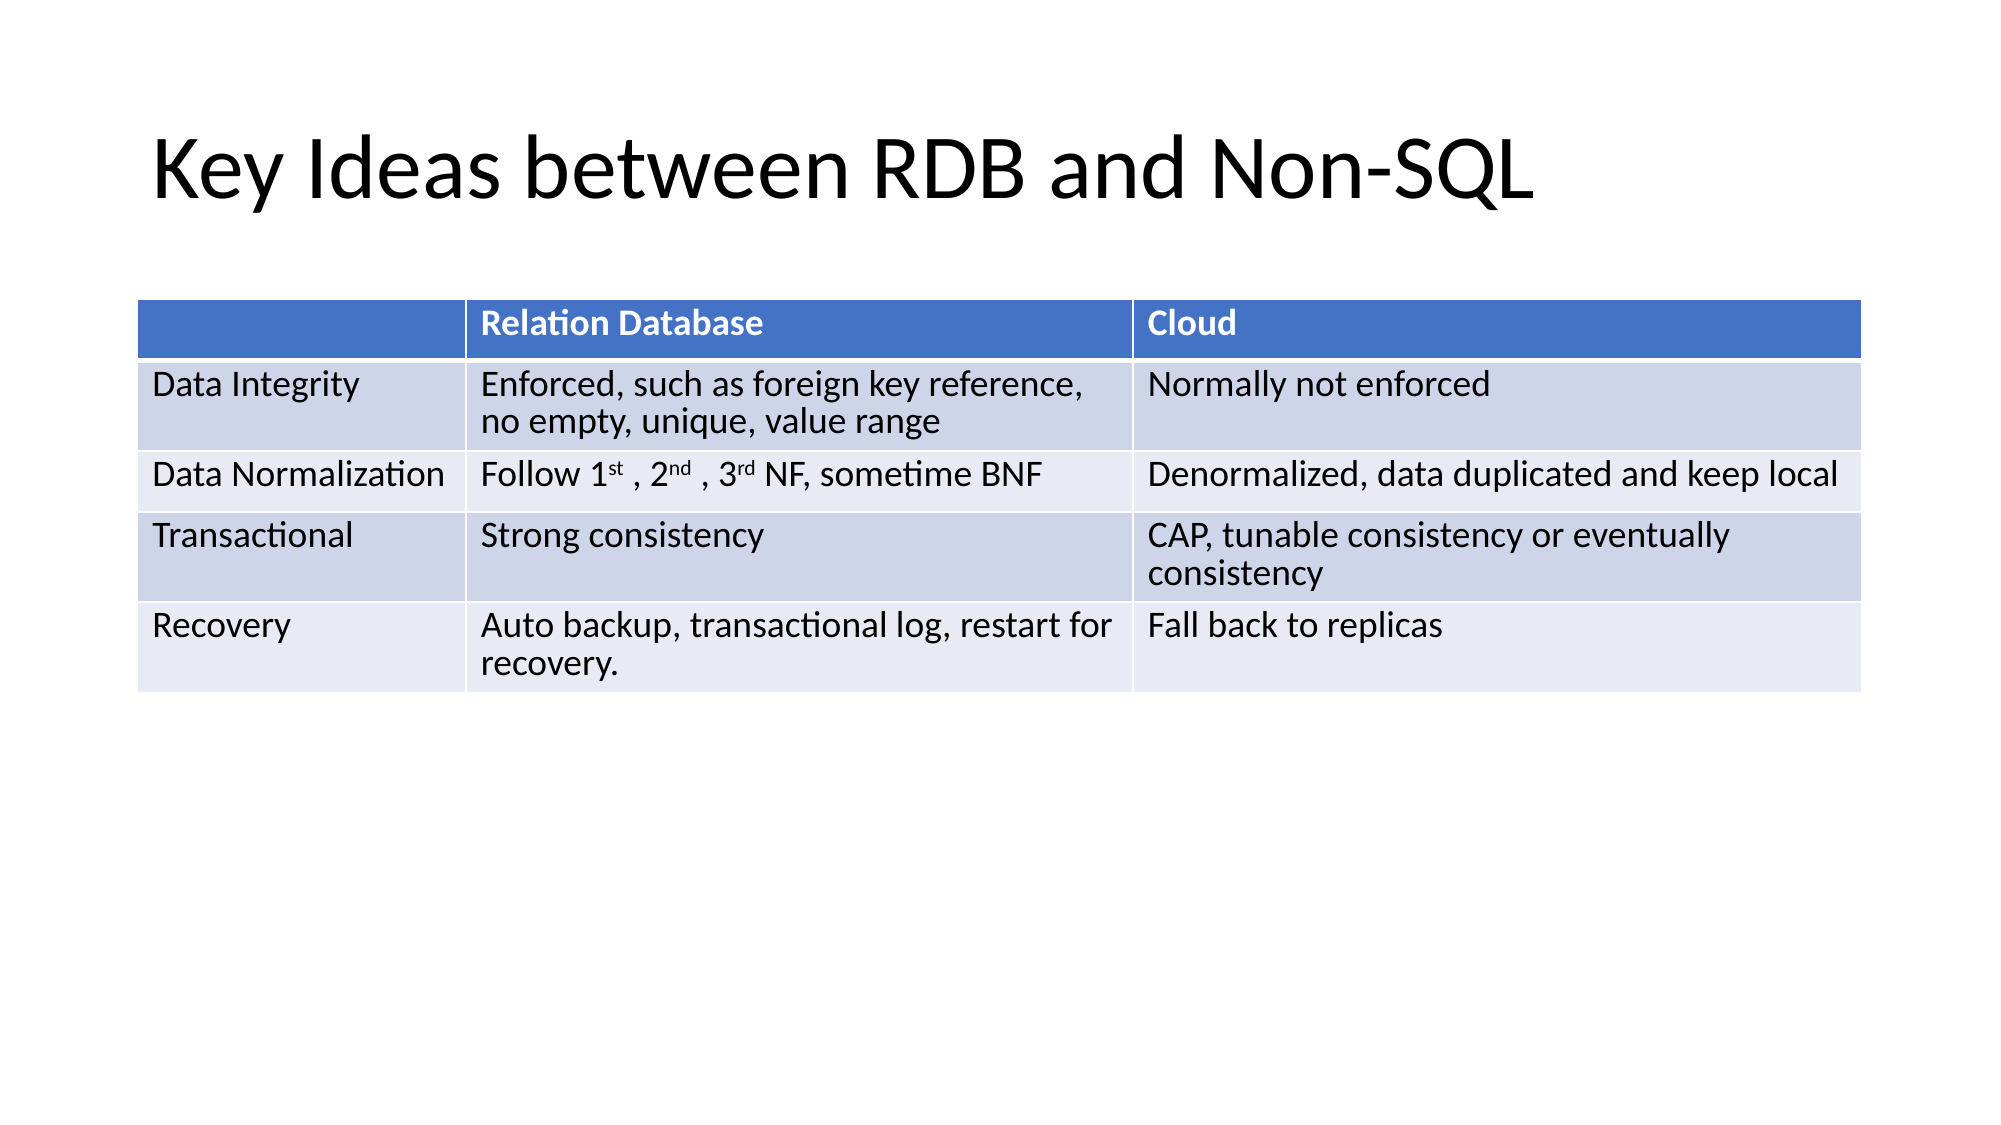

# Key Ideas between RDB and Non-SQL
|  | Relation Database | Cloud |
| --- | --- | --- |
| Data Integrity | Enforced, such as foreign key reference, no empty, unique, value range | Normally not enforced |
| Data Normalization | Follow 1st , 2nd , 3rd NF, sometime BNF | Denormalized, data duplicated and keep local |
| Transactional | Strong consistency | CAP, tunable consistency or eventually consistency |
| Recovery | Auto backup, transactional log, restart for recovery. | Fall back to replicas |